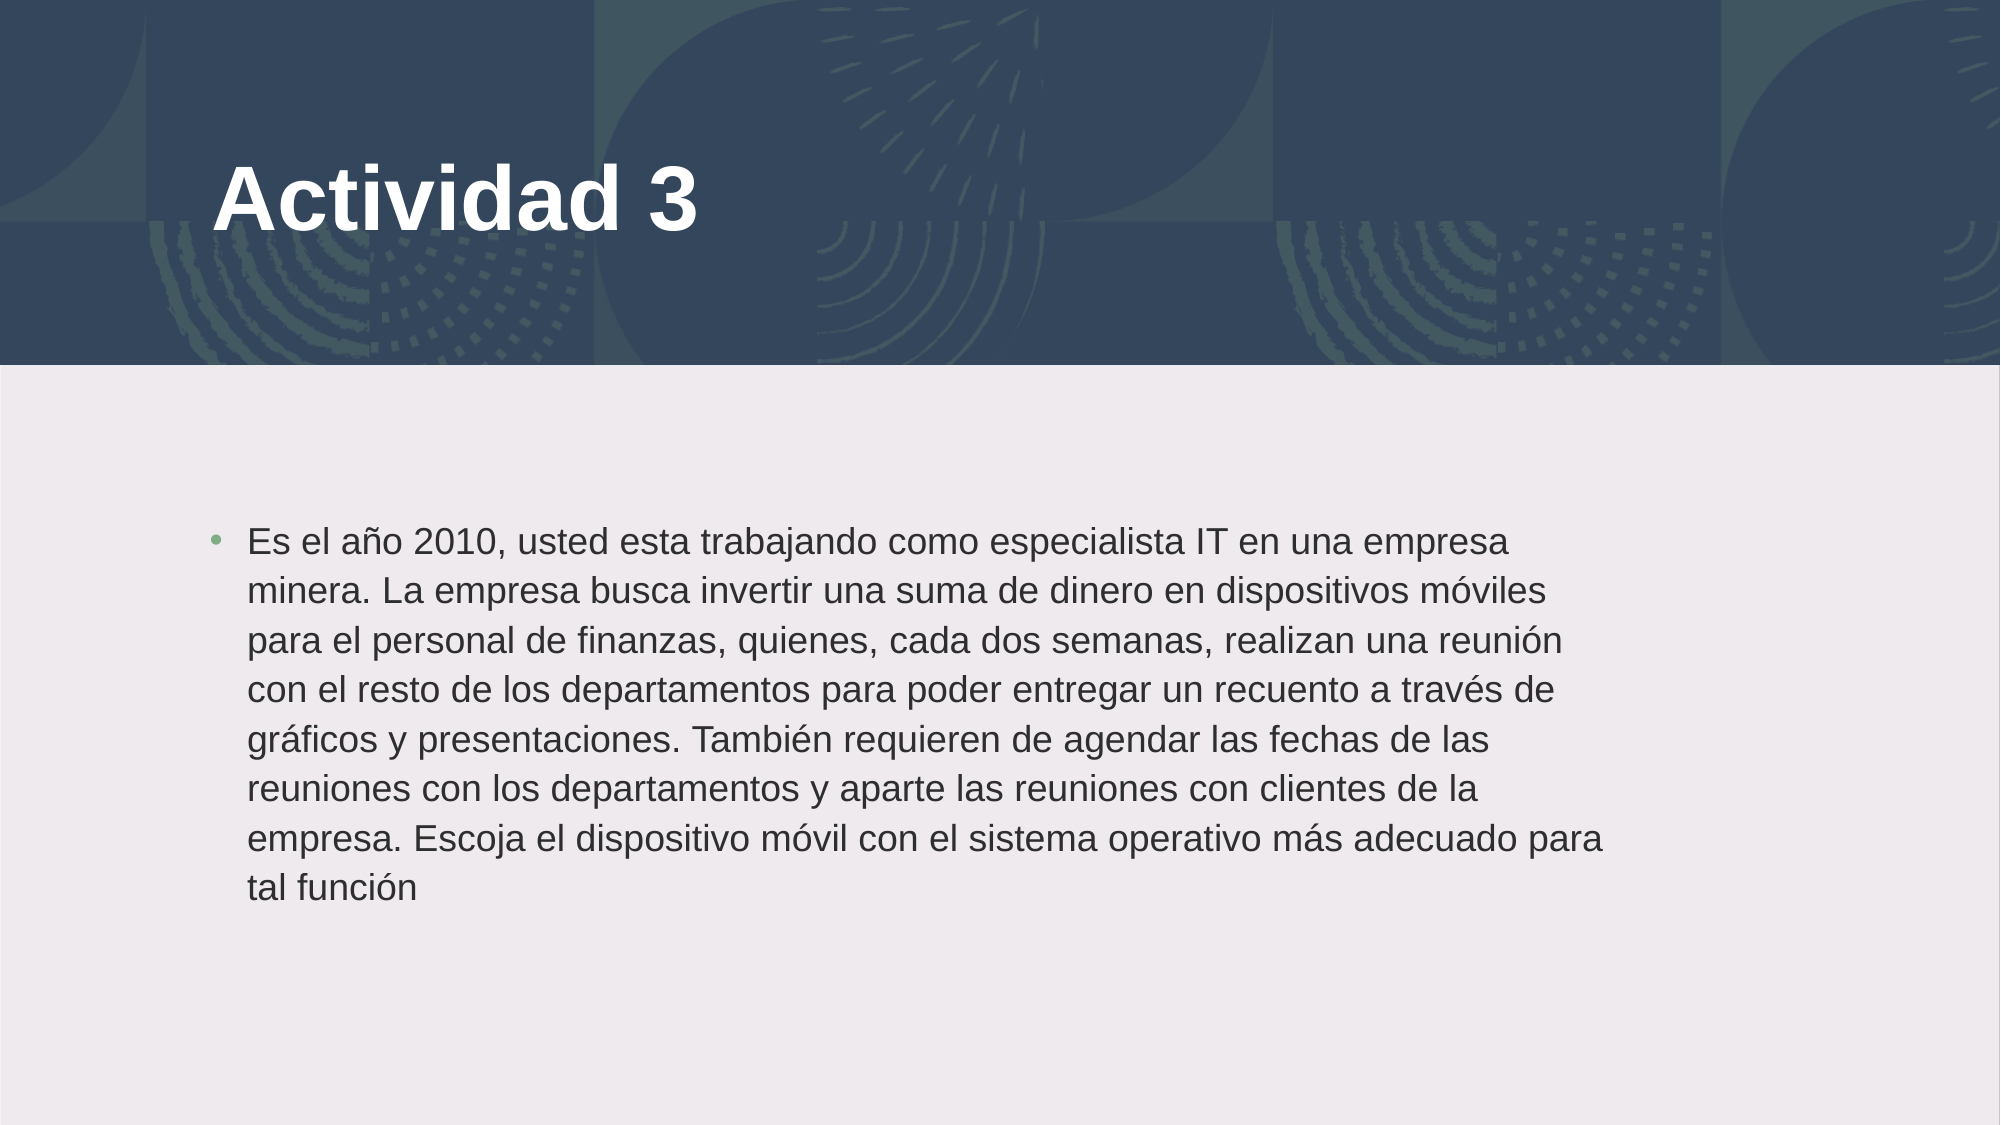

# Actividad 3
Es el año 2010, usted esta trabajando como especialista IT en una empresa minera. La empresa busca invertir una suma de dinero en dispositivos móviles para el personal de finanzas, quienes, cada dos semanas, realizan una reunión con el resto de los departamentos para poder entregar un recuento a través de gráficos y presentaciones. También requieren de agendar las fechas de las reuniones con los departamentos y aparte las reuniones con clientes de la empresa. Escoja el dispositivo móvil con el sistema operativo más adecuado para tal función